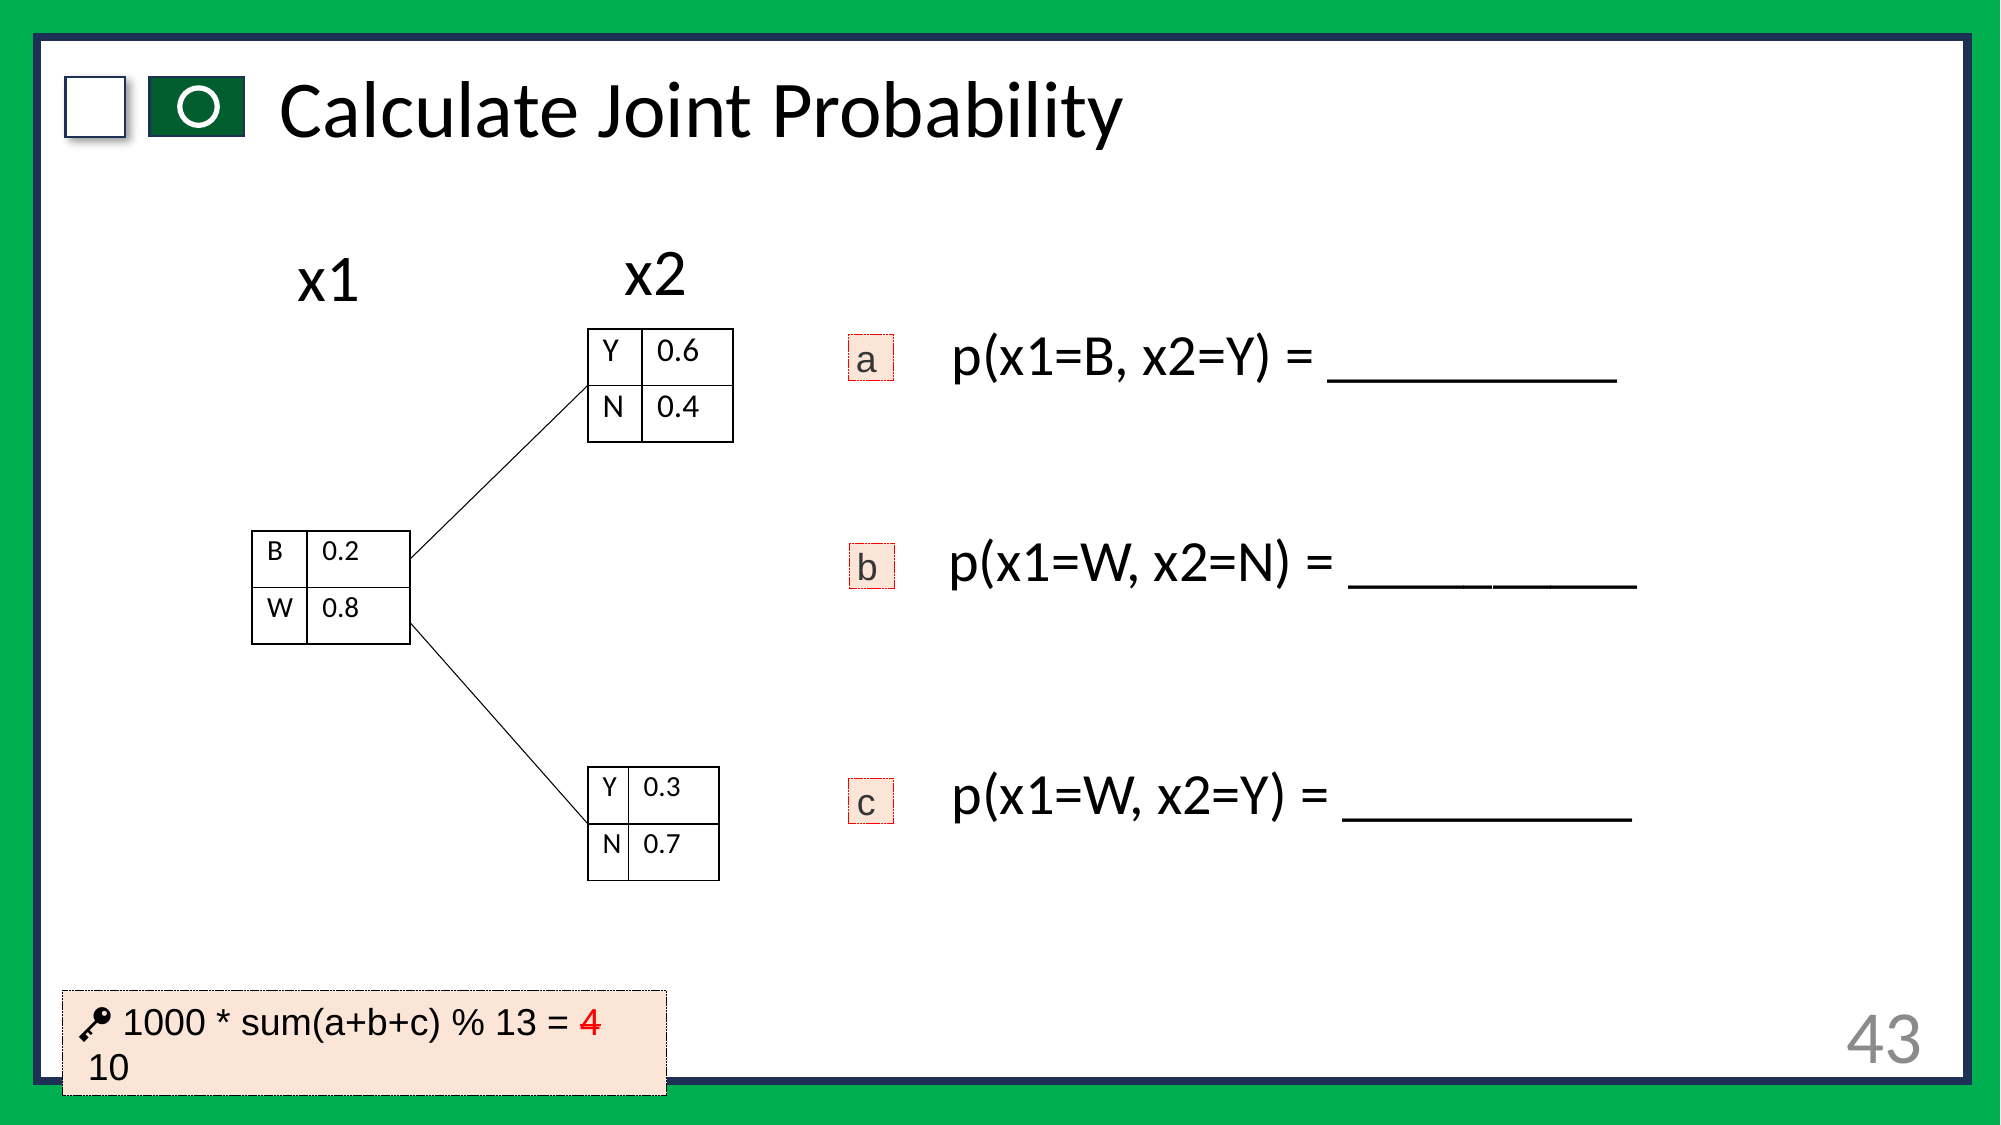

# Calculate Joint Probability
x2
x1
p(x1=B, x2=Y) = __________
| Y | 0.6 |
| --- | --- |
| N | 0.4 |
a
p(x1=W, x2=N) = __________
| B | 0.2 |
| --- | --- |
| W | 0.8 |
b
p(x1=W, x2=Y) = __________
| Y | 0.3 |
| --- | --- |
| N | 0.7 |
c
43
🔑 1000 * sum(a+b+c) % 13 = 4  10